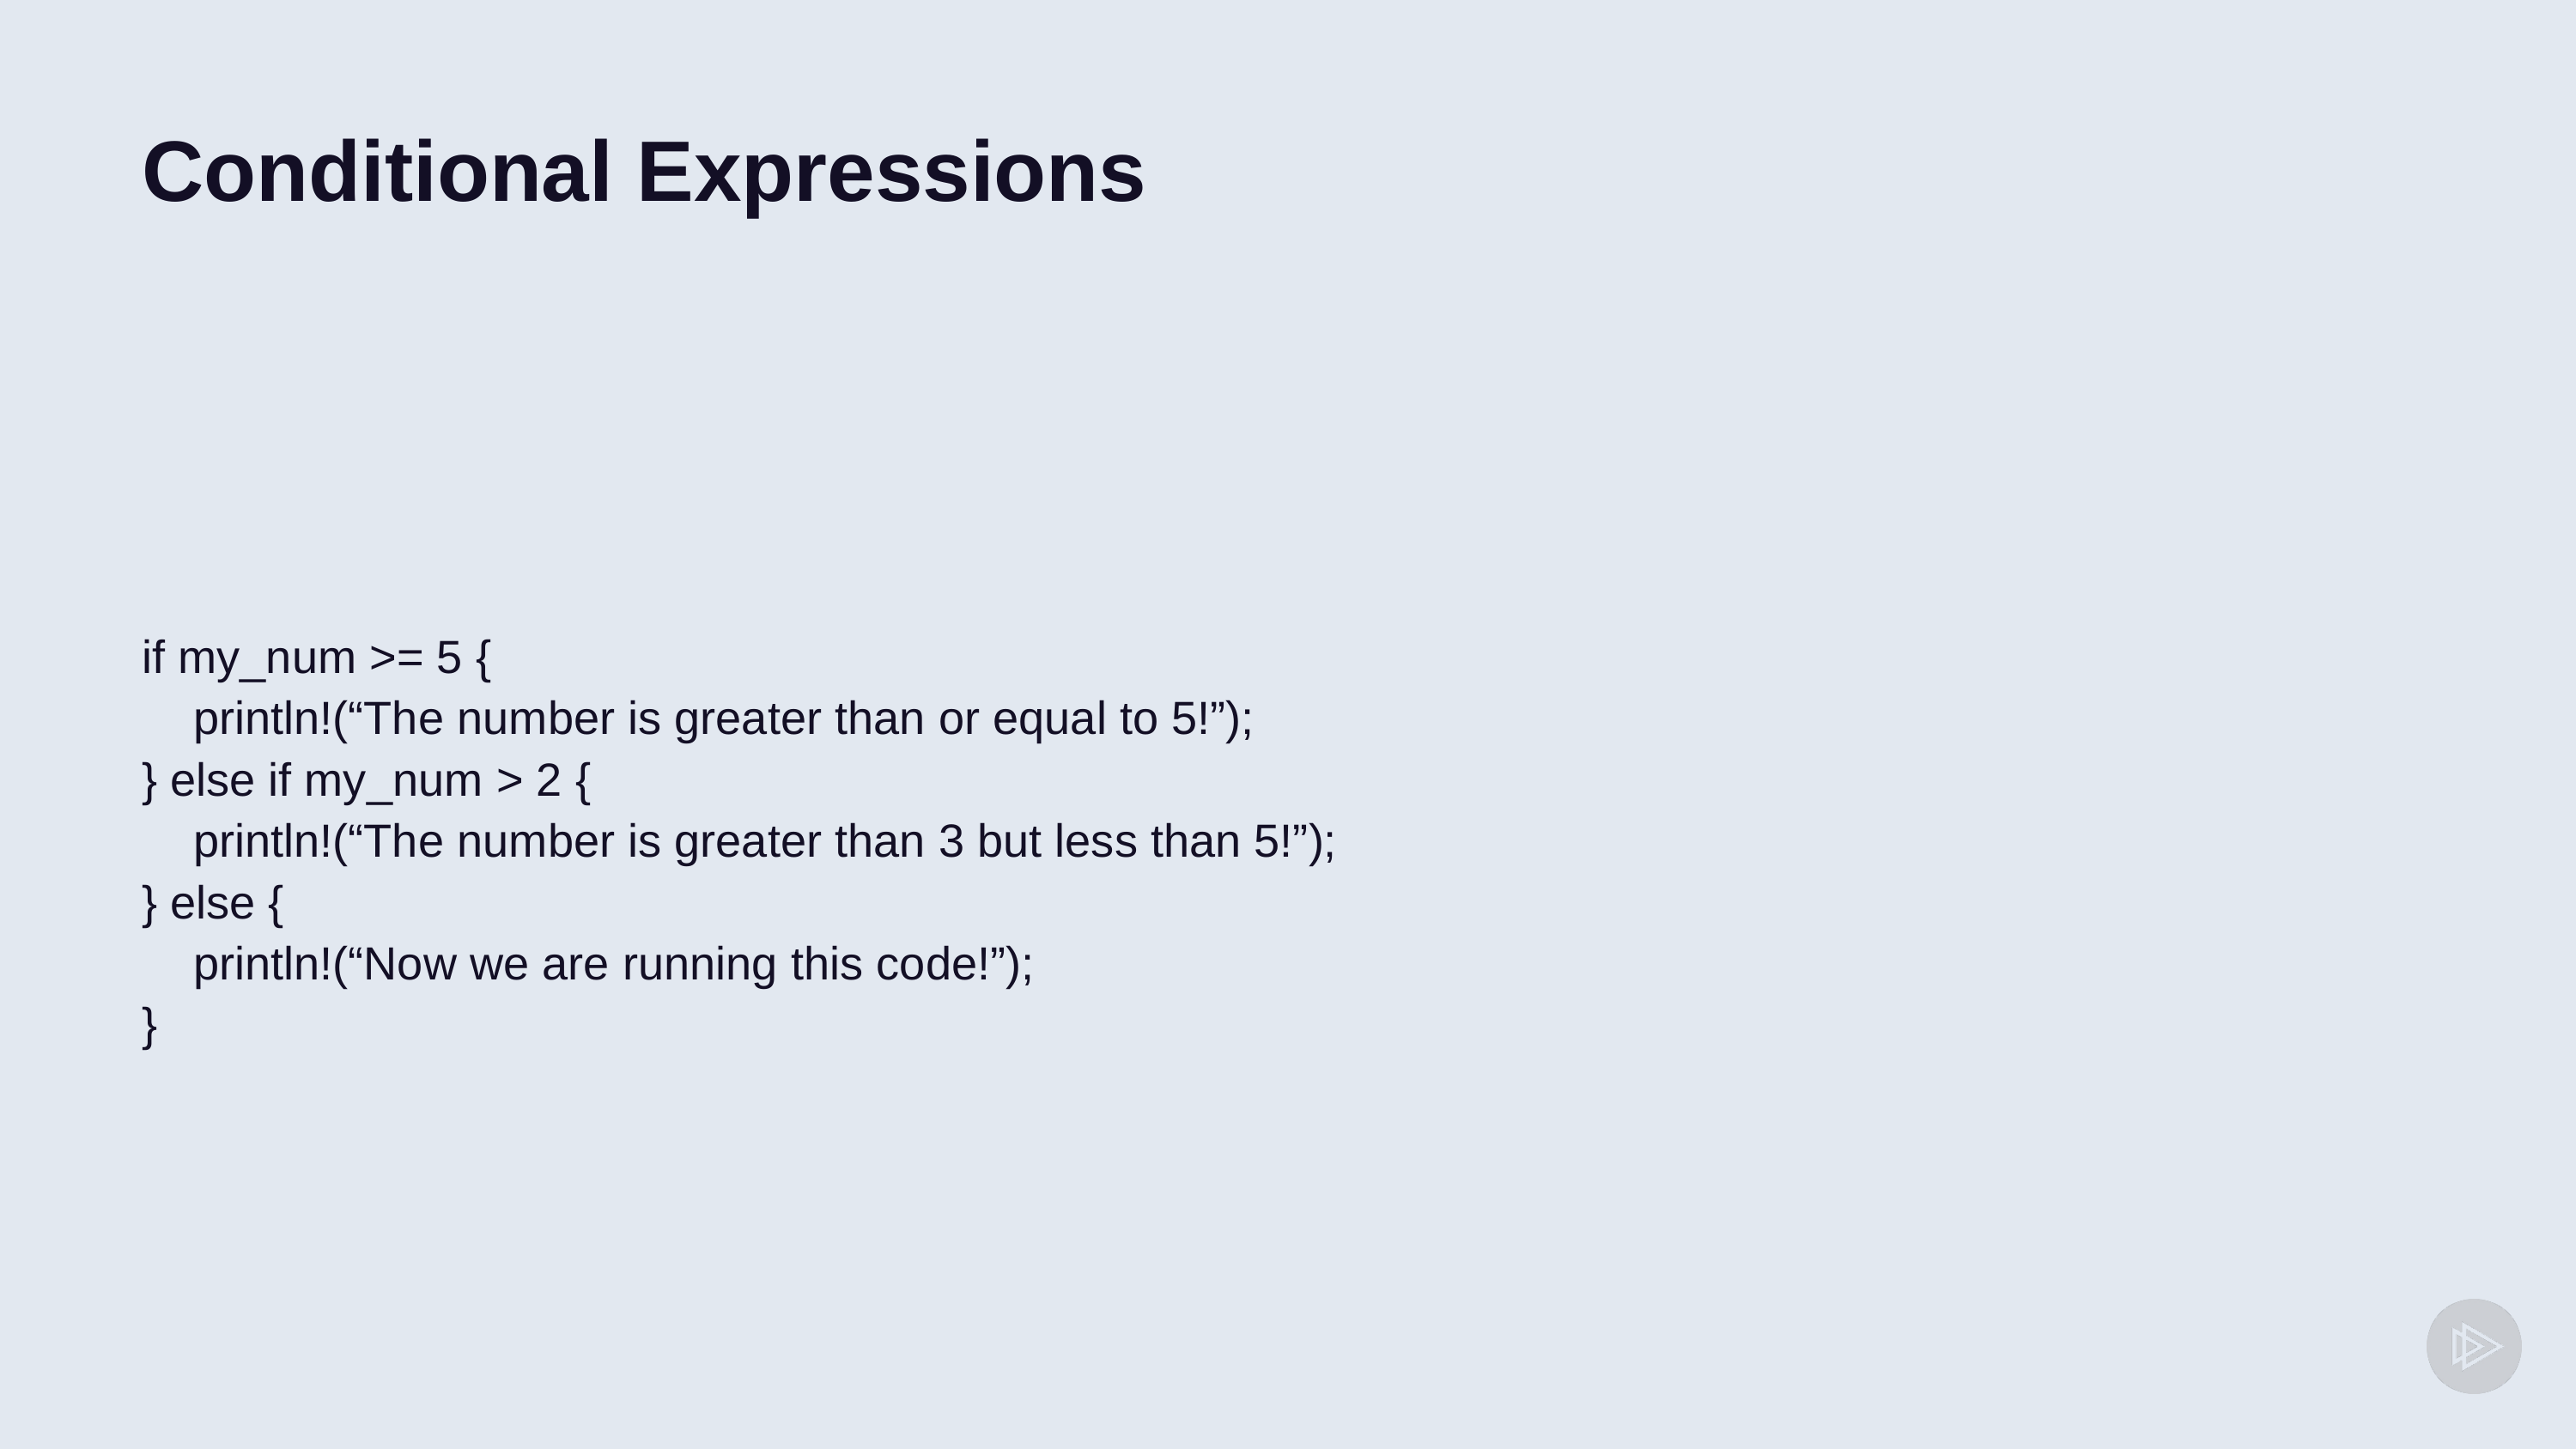

# Conditional Expressions
if my_num >= 5 {
    println!(“The number is greater than or equal to 5!”);
} else if my_num > 2 {
    println!(“The number is greater than 3 but less than 5!”);
} else {
    println!(“Now we are running this code!”);
}